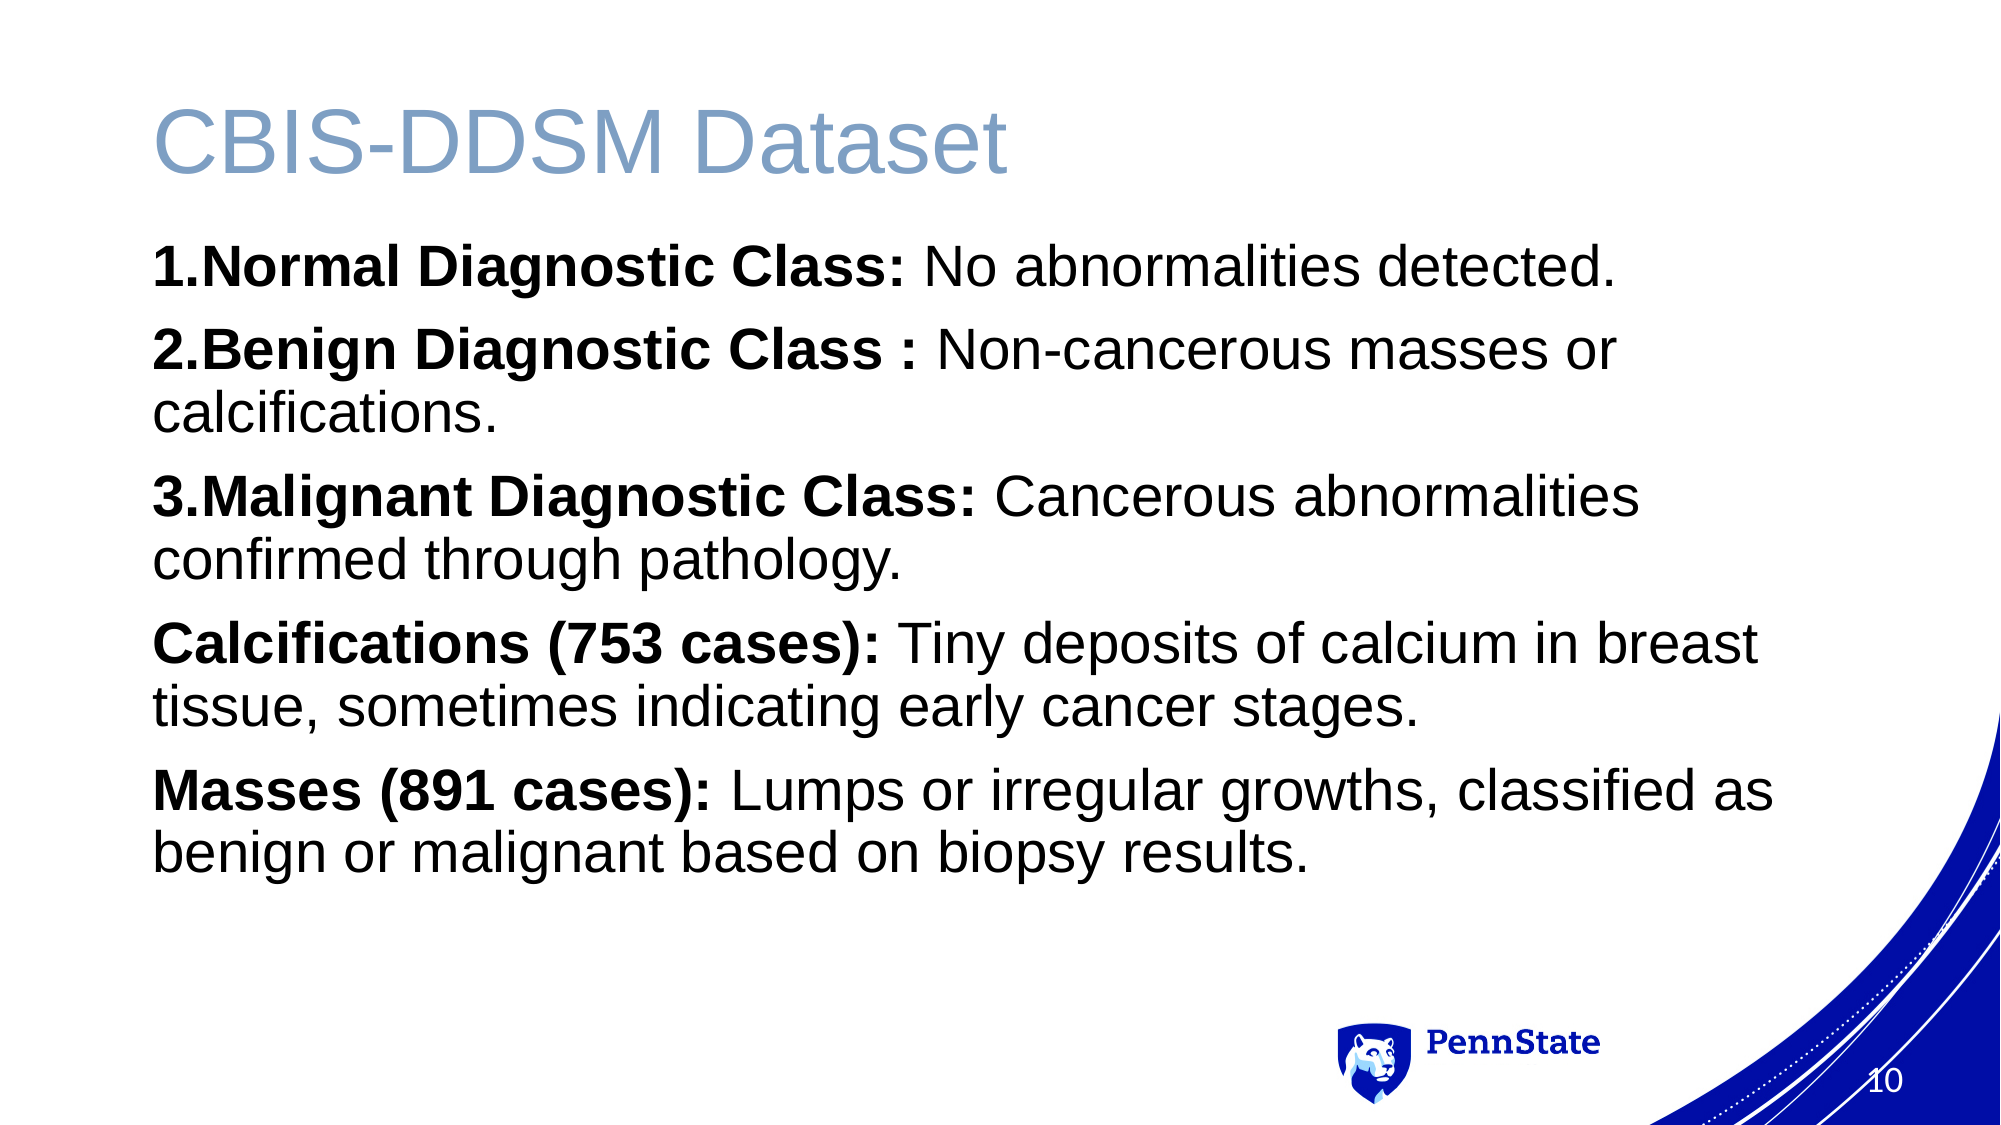

# CBIS-DDSM Dataset
1.Normal Diagnostic Class: No abnormalities detected.
2.Benign Diagnostic Class : Non-cancerous masses or calcifications.
3.Malignant Diagnostic Class: Cancerous abnormalities confirmed through pathology.
Calcifications (753 cases): Tiny deposits of calcium in breast tissue, sometimes indicating early cancer stages.
Masses (891 cases): Lumps or irregular growths, classified as benign or malignant based on biopsy results.